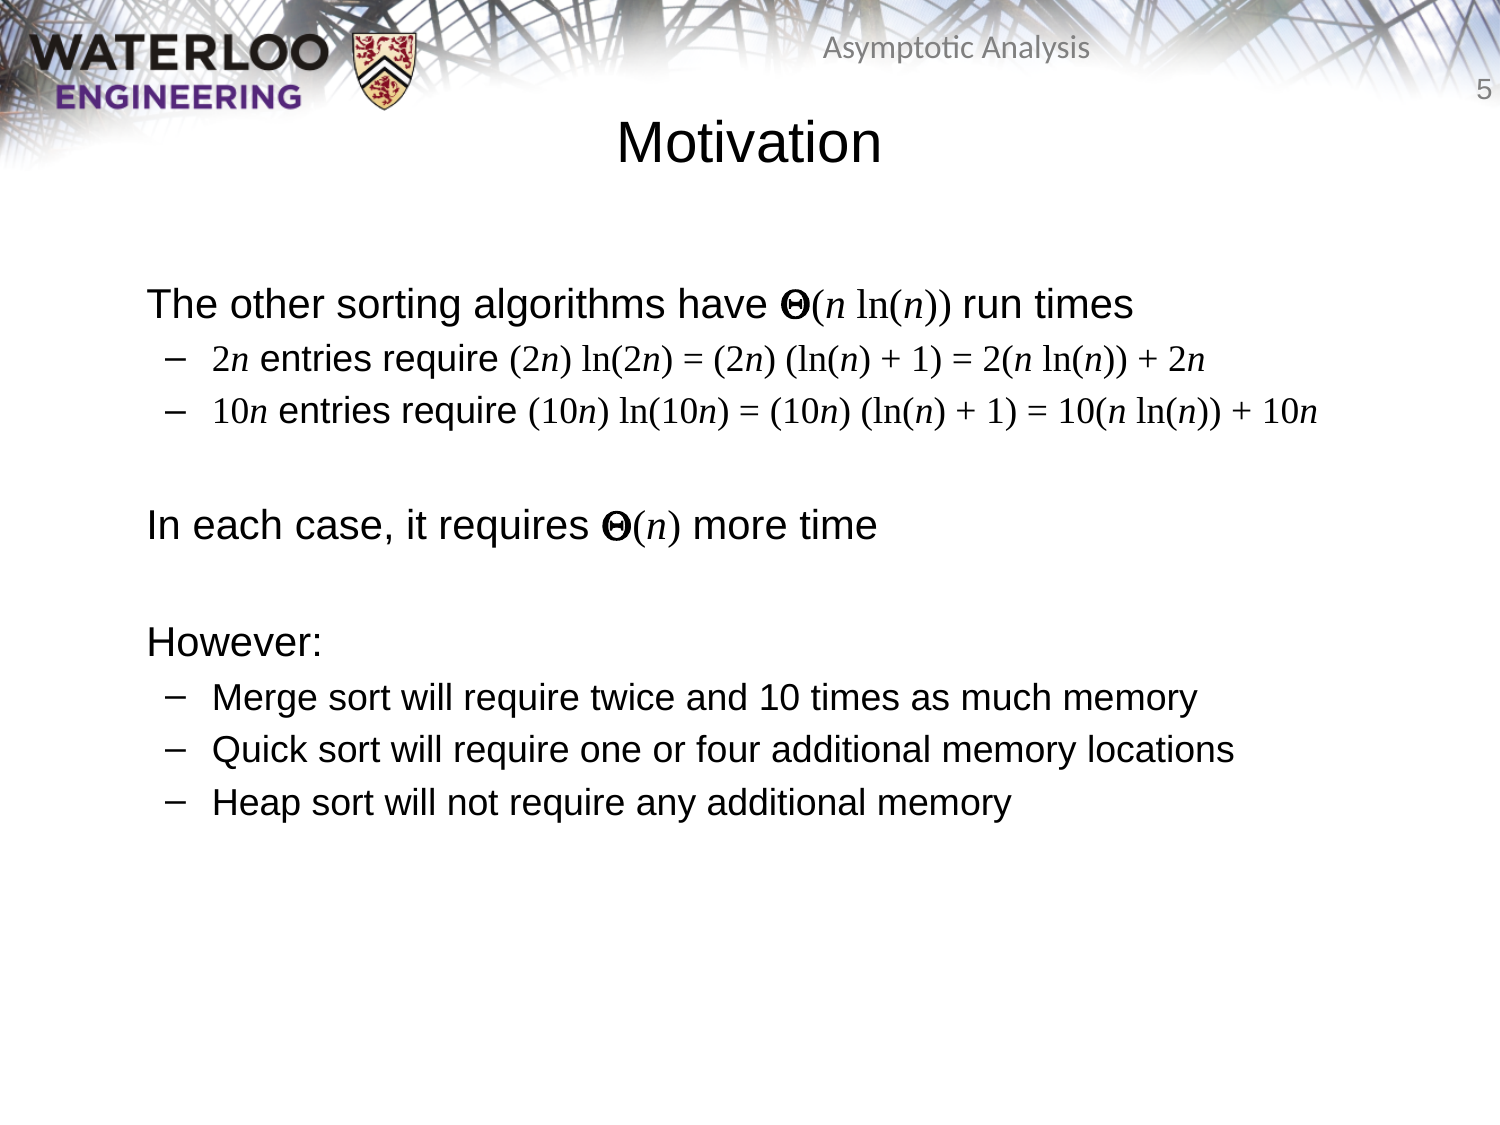

Motivation
	The other sorting algorithms have Θ(n ln(n)) run times
2n entries require (2n) ln(2n) = (2n) (ln(n) + 1) = 2(n ln(n)) + 2n
10n entries require (10n) ln(10n) = (10n) (ln(n) + 1) = 10(n ln(n)) + 10n

	In each case, it requires Θ(n) more time

	However:
Merge sort will require twice and 10 times as much memory
Quick sort will require one or four additional memory locations
Heap sort will not require any additional memory